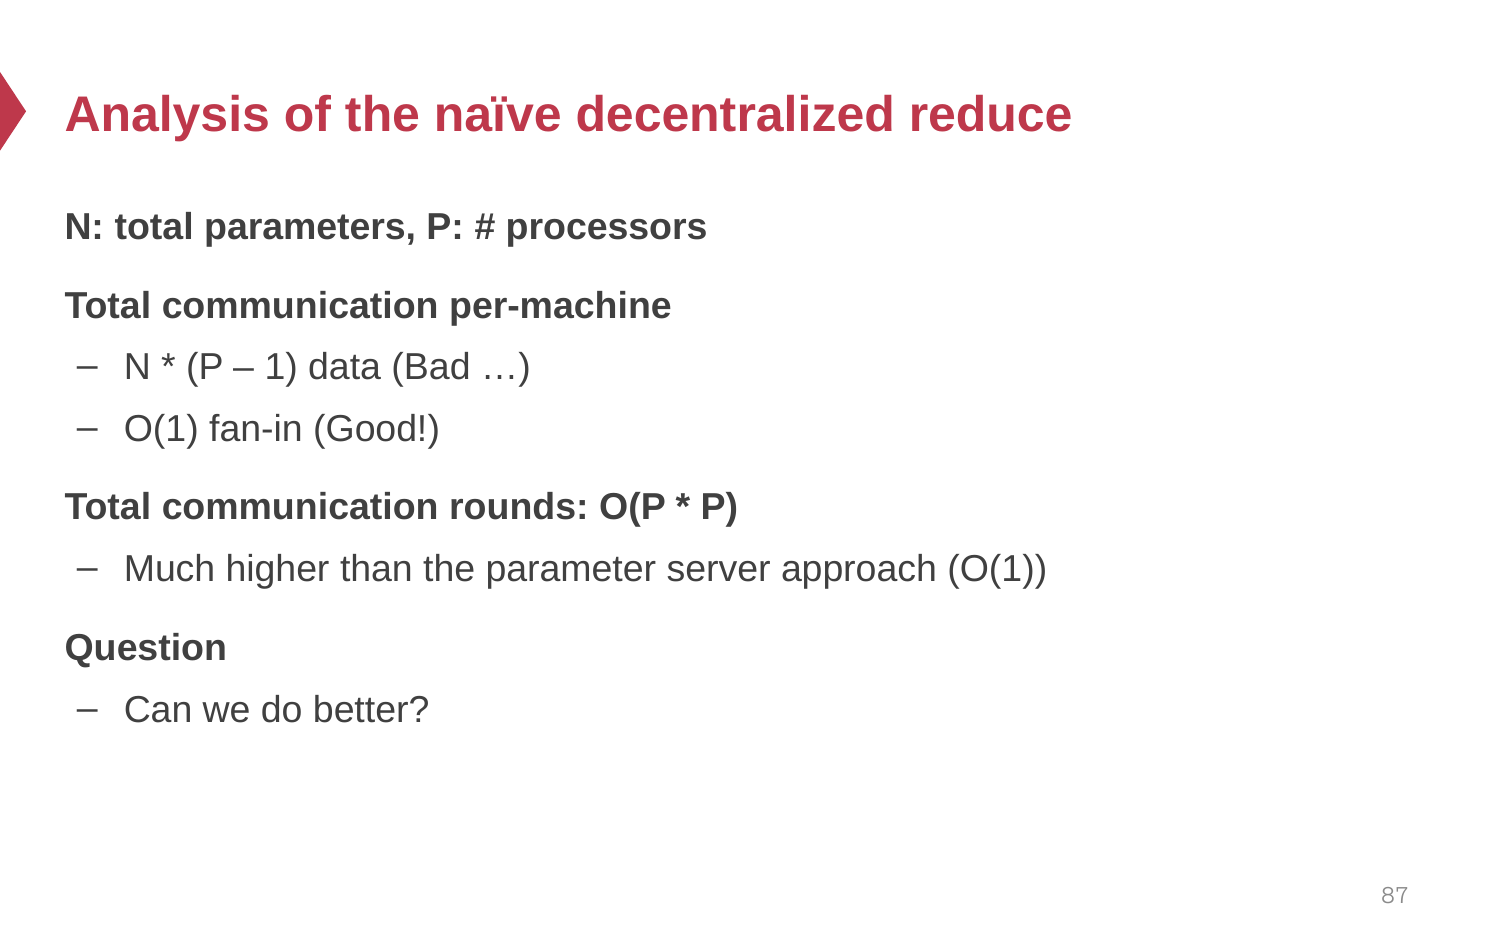

# Analysis of the naïve decentralized reduce
N: total parameters, P: # processors
Total communication per-machine
N * (P – 1) data (Bad …)
O(1) fan-in (Good!)
Total communication rounds: O(P * P)
Much higher than the parameter server approach (O(1))
Question
Can we do better?
87